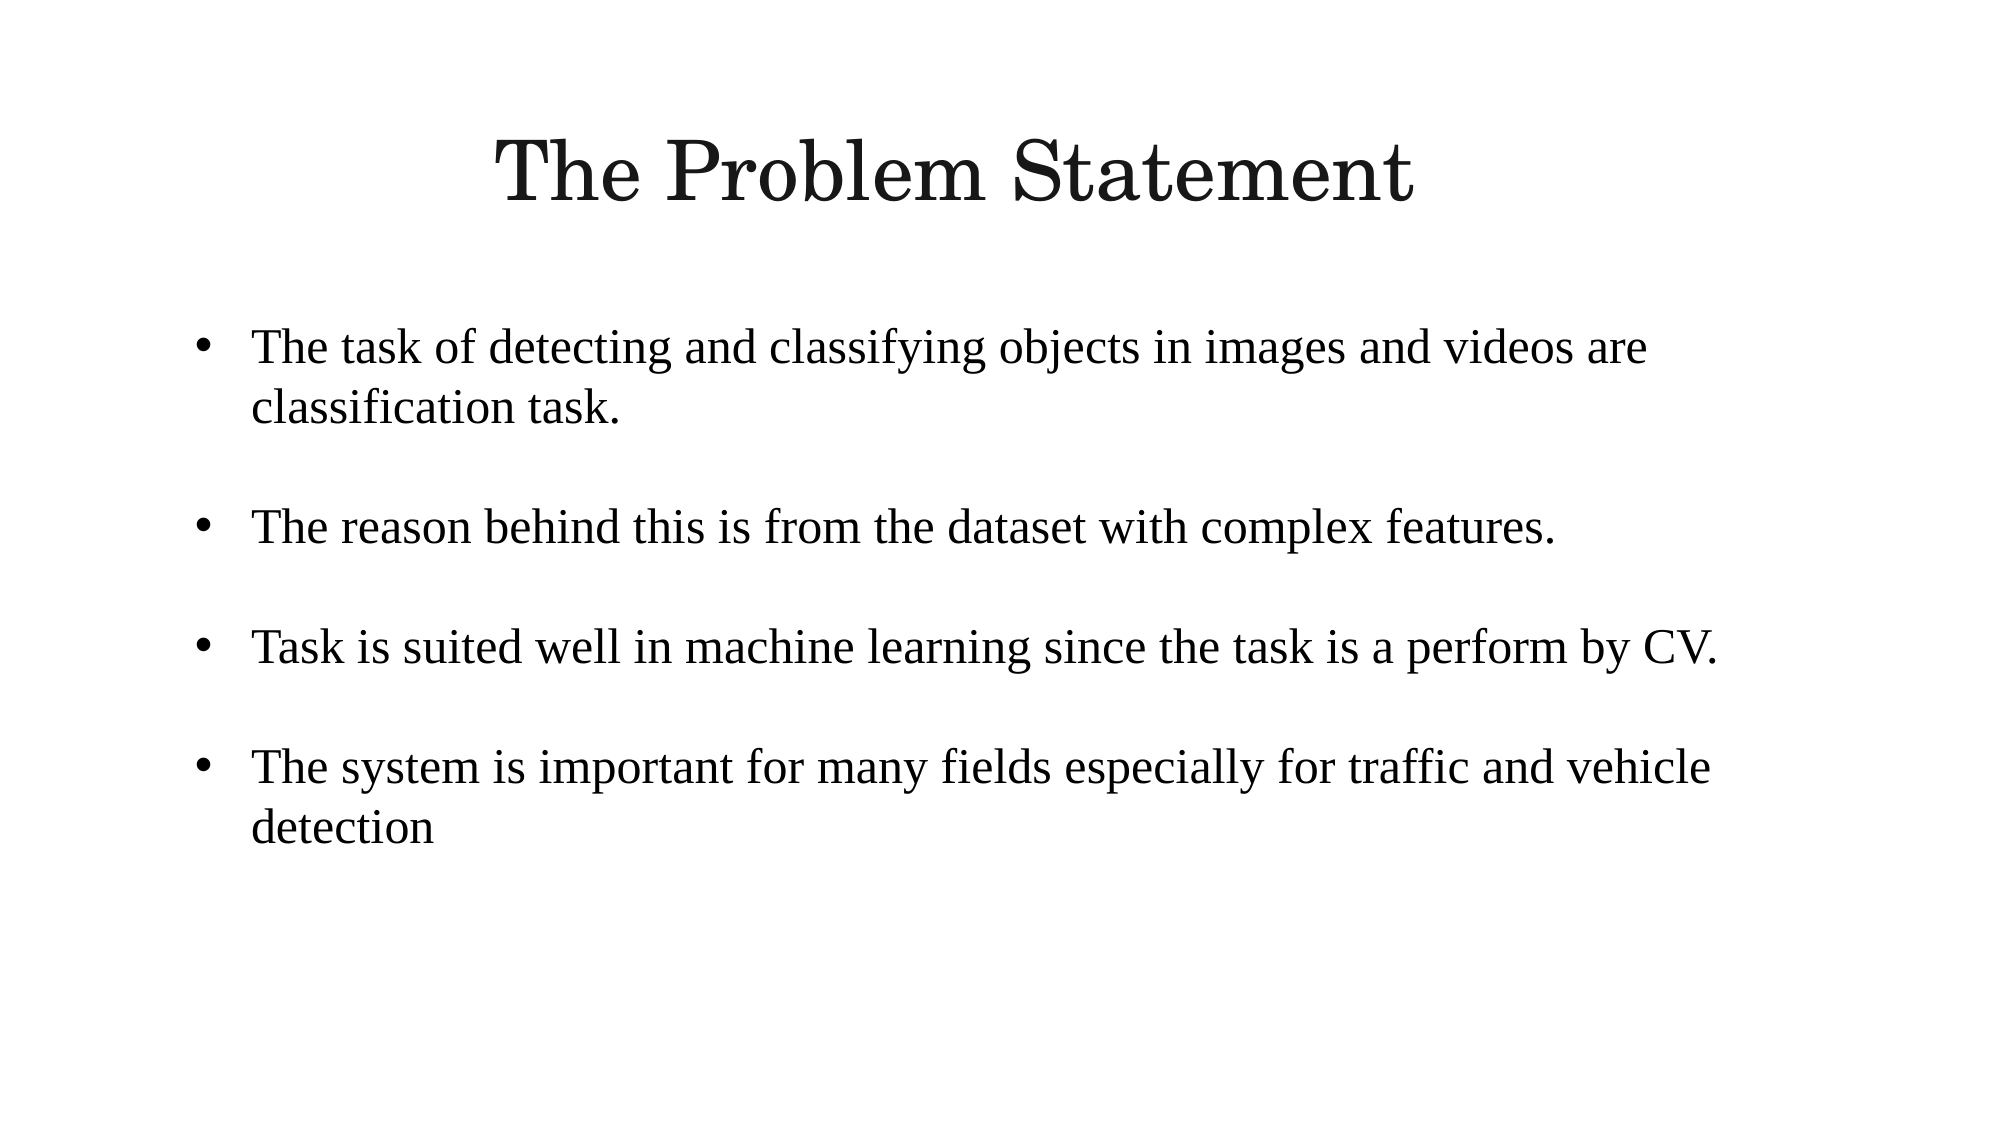

# The Problem Statement
The task of detecting and classifying objects in images and videos are classification task.

The reason behind this is from the dataset with complex features.

Task is suited well in machine learning since the task is a perform by CV.

The system is important for many fields especially for traffic and vehicle detection